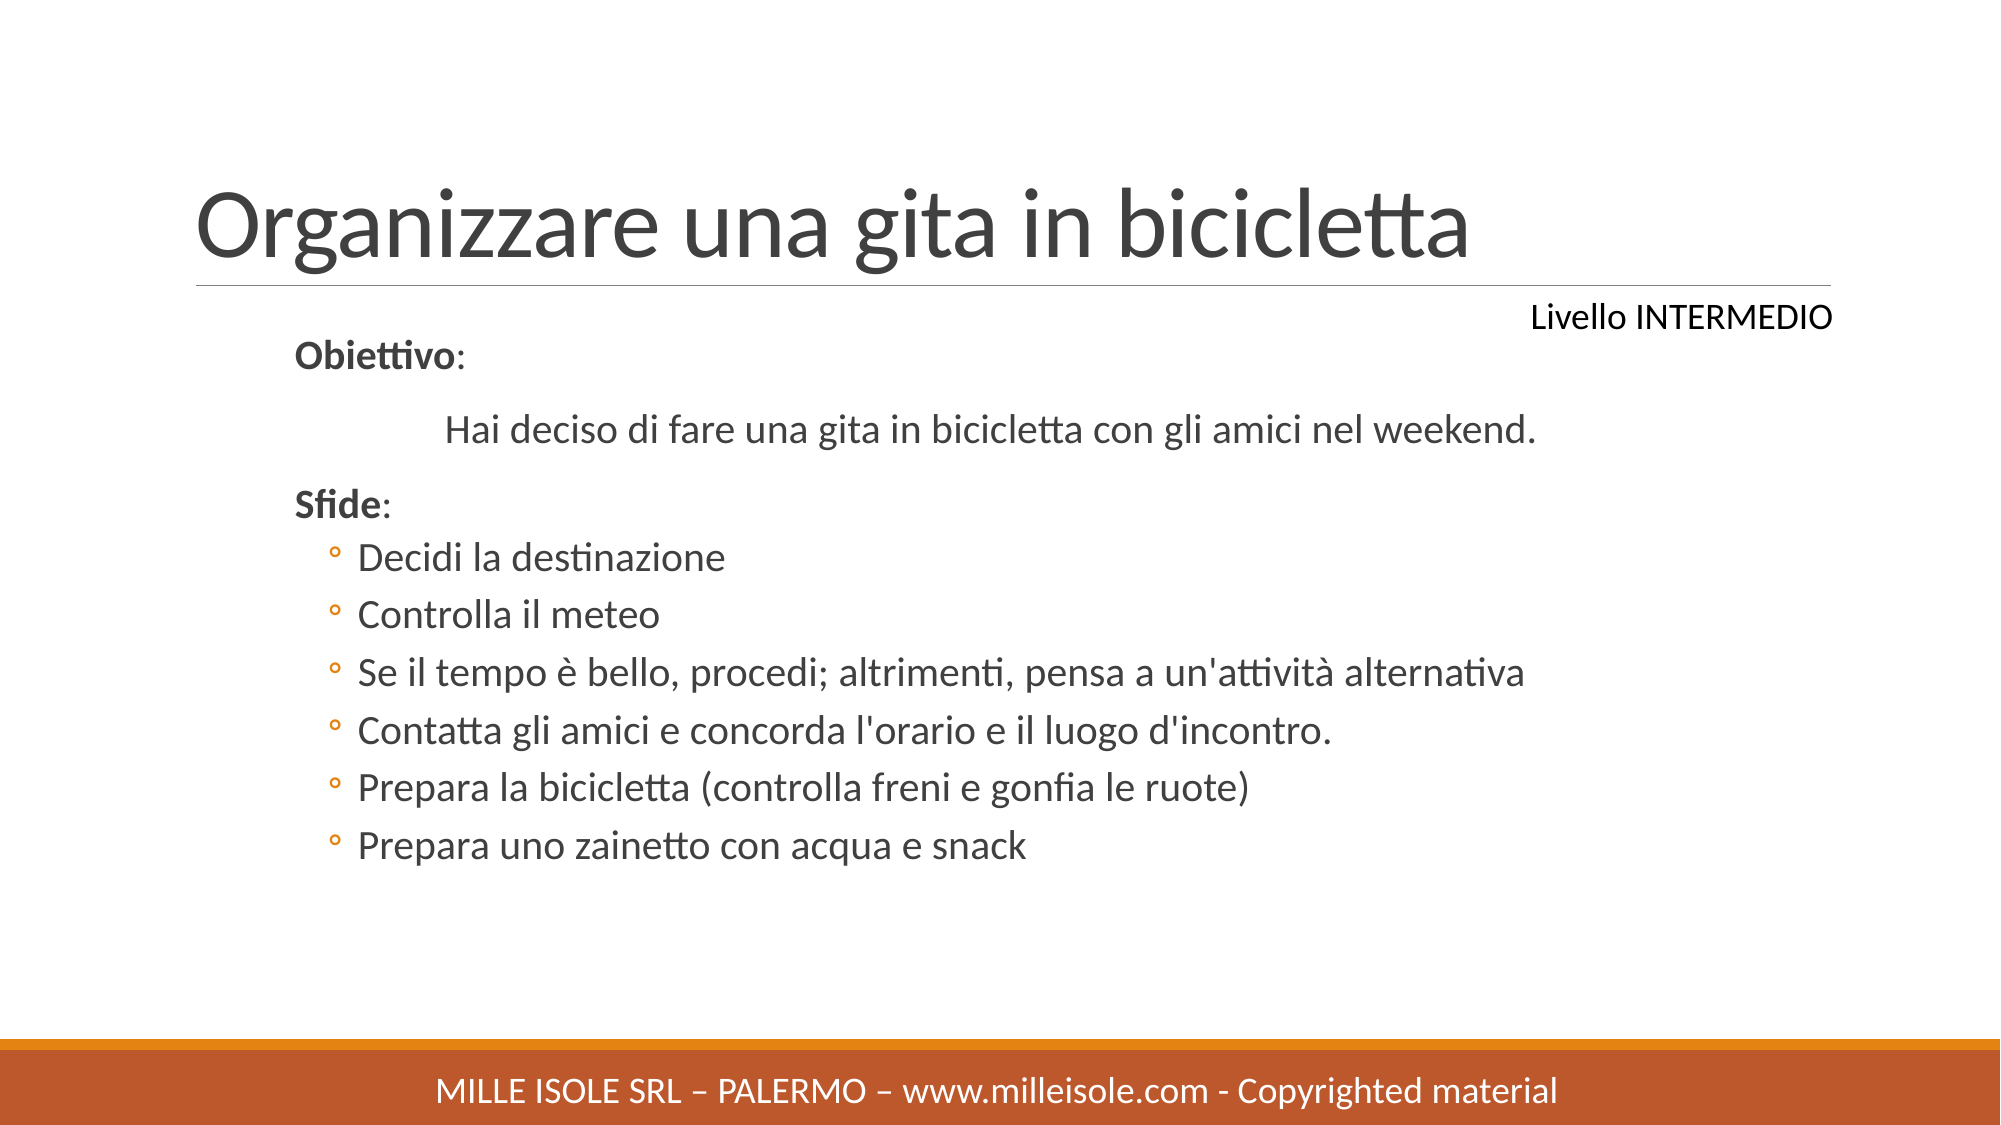

# Organizzare una gita in bicicletta
Livello INTERMEDIO
Obiettivo:
	Hai deciso di fare una gita in bicicletta con gli amici nel weekend.
Sfide:
Decidi la destinazione
Controlla il meteo
Se il tempo è bello, procedi; altrimenti, pensa a un'attività alternativa
Contatta gli amici e concorda l'orario e il luogo d'incontro.
Prepara la bicicletta (controlla freni e gonfia le ruote)
Prepara uno zainetto con acqua e snack